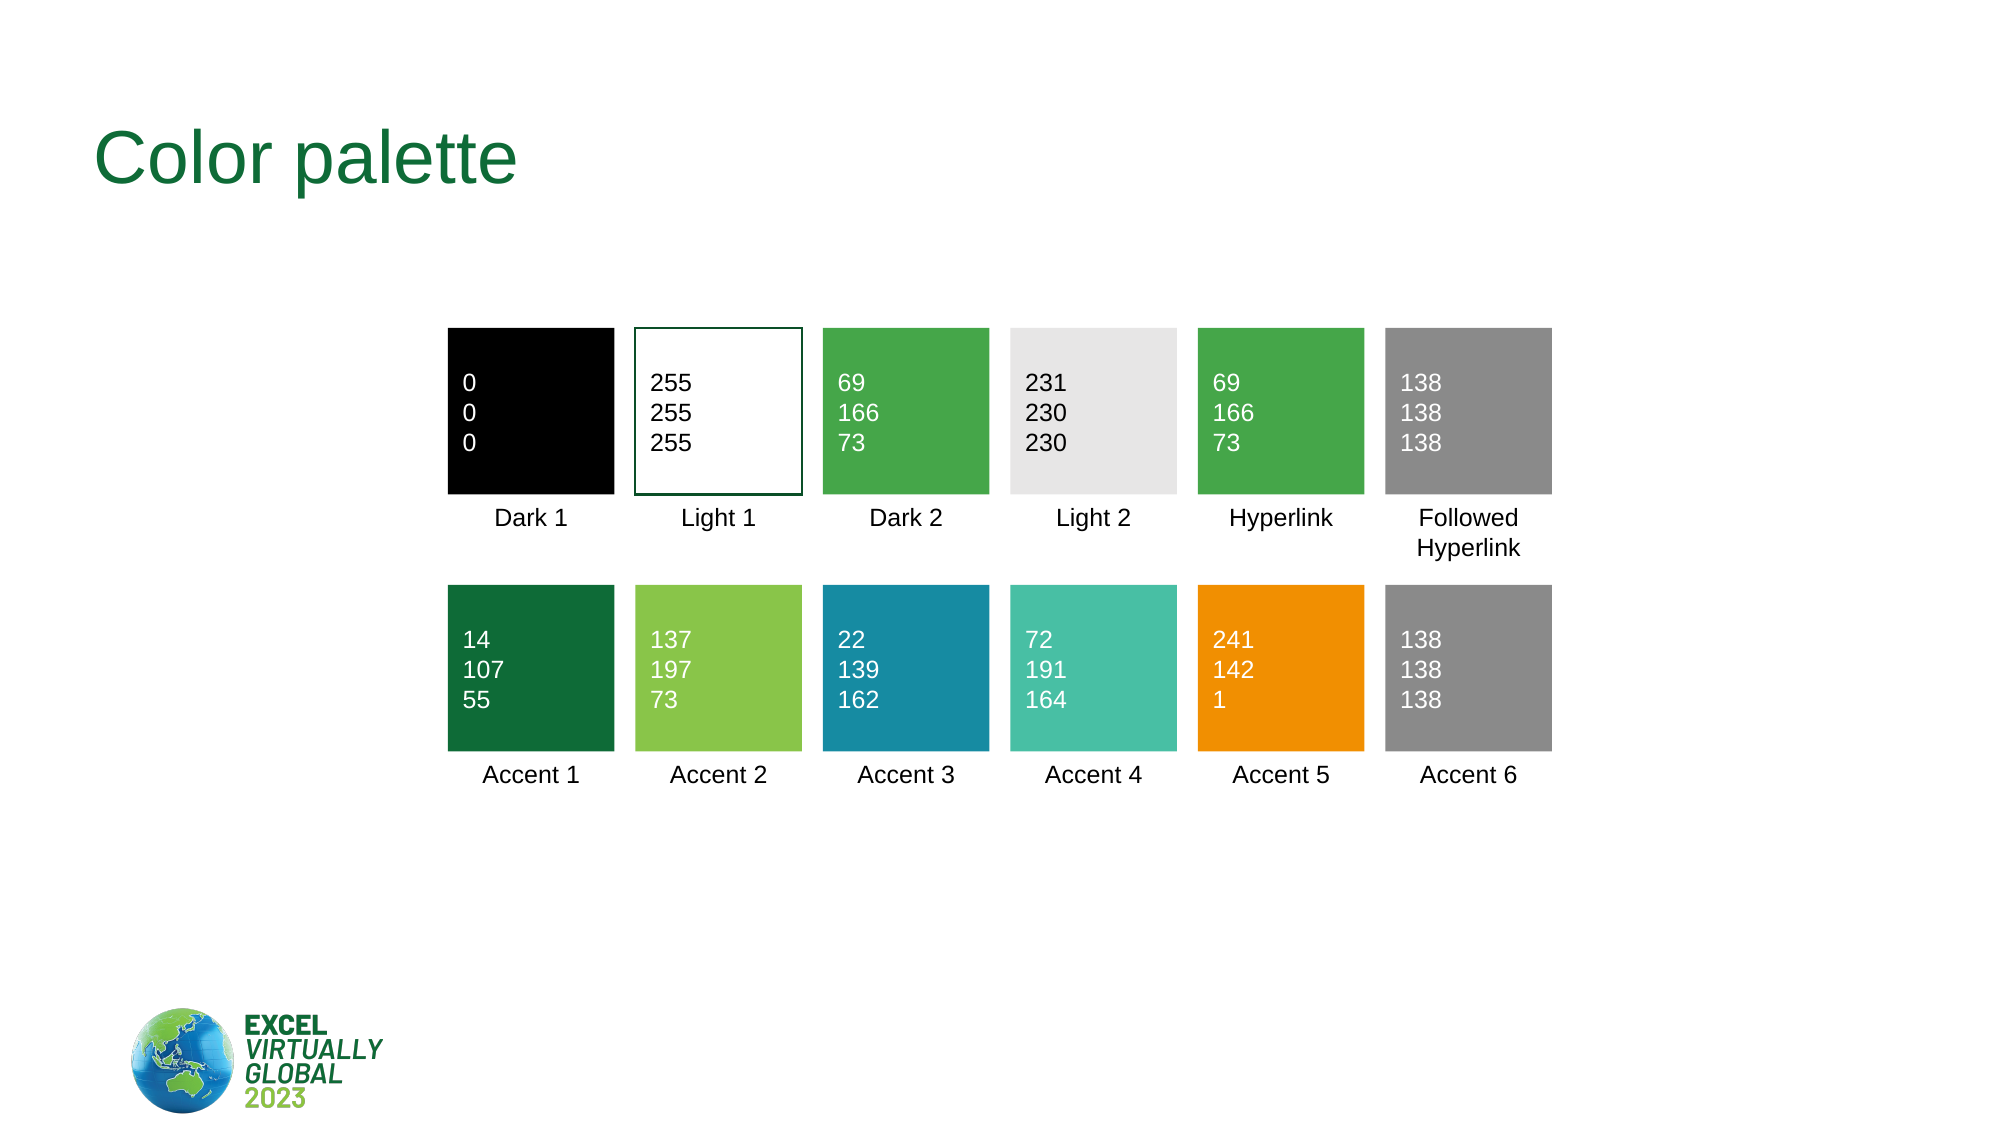

# Color palette
0
0
0
255
255
255
69
166
73
231
230
230
69
166
73
138
138
138
Dark 1
Light 1
Dark 2
Light 2
Hyperlink
Followed Hyperlink
14
107
55
137
197
73
22
139
162
72
191
164
241
142
1
138
138
138
Accent 1
Accent 2
Accent 3
Accent 4
Accent 5
Accent 6